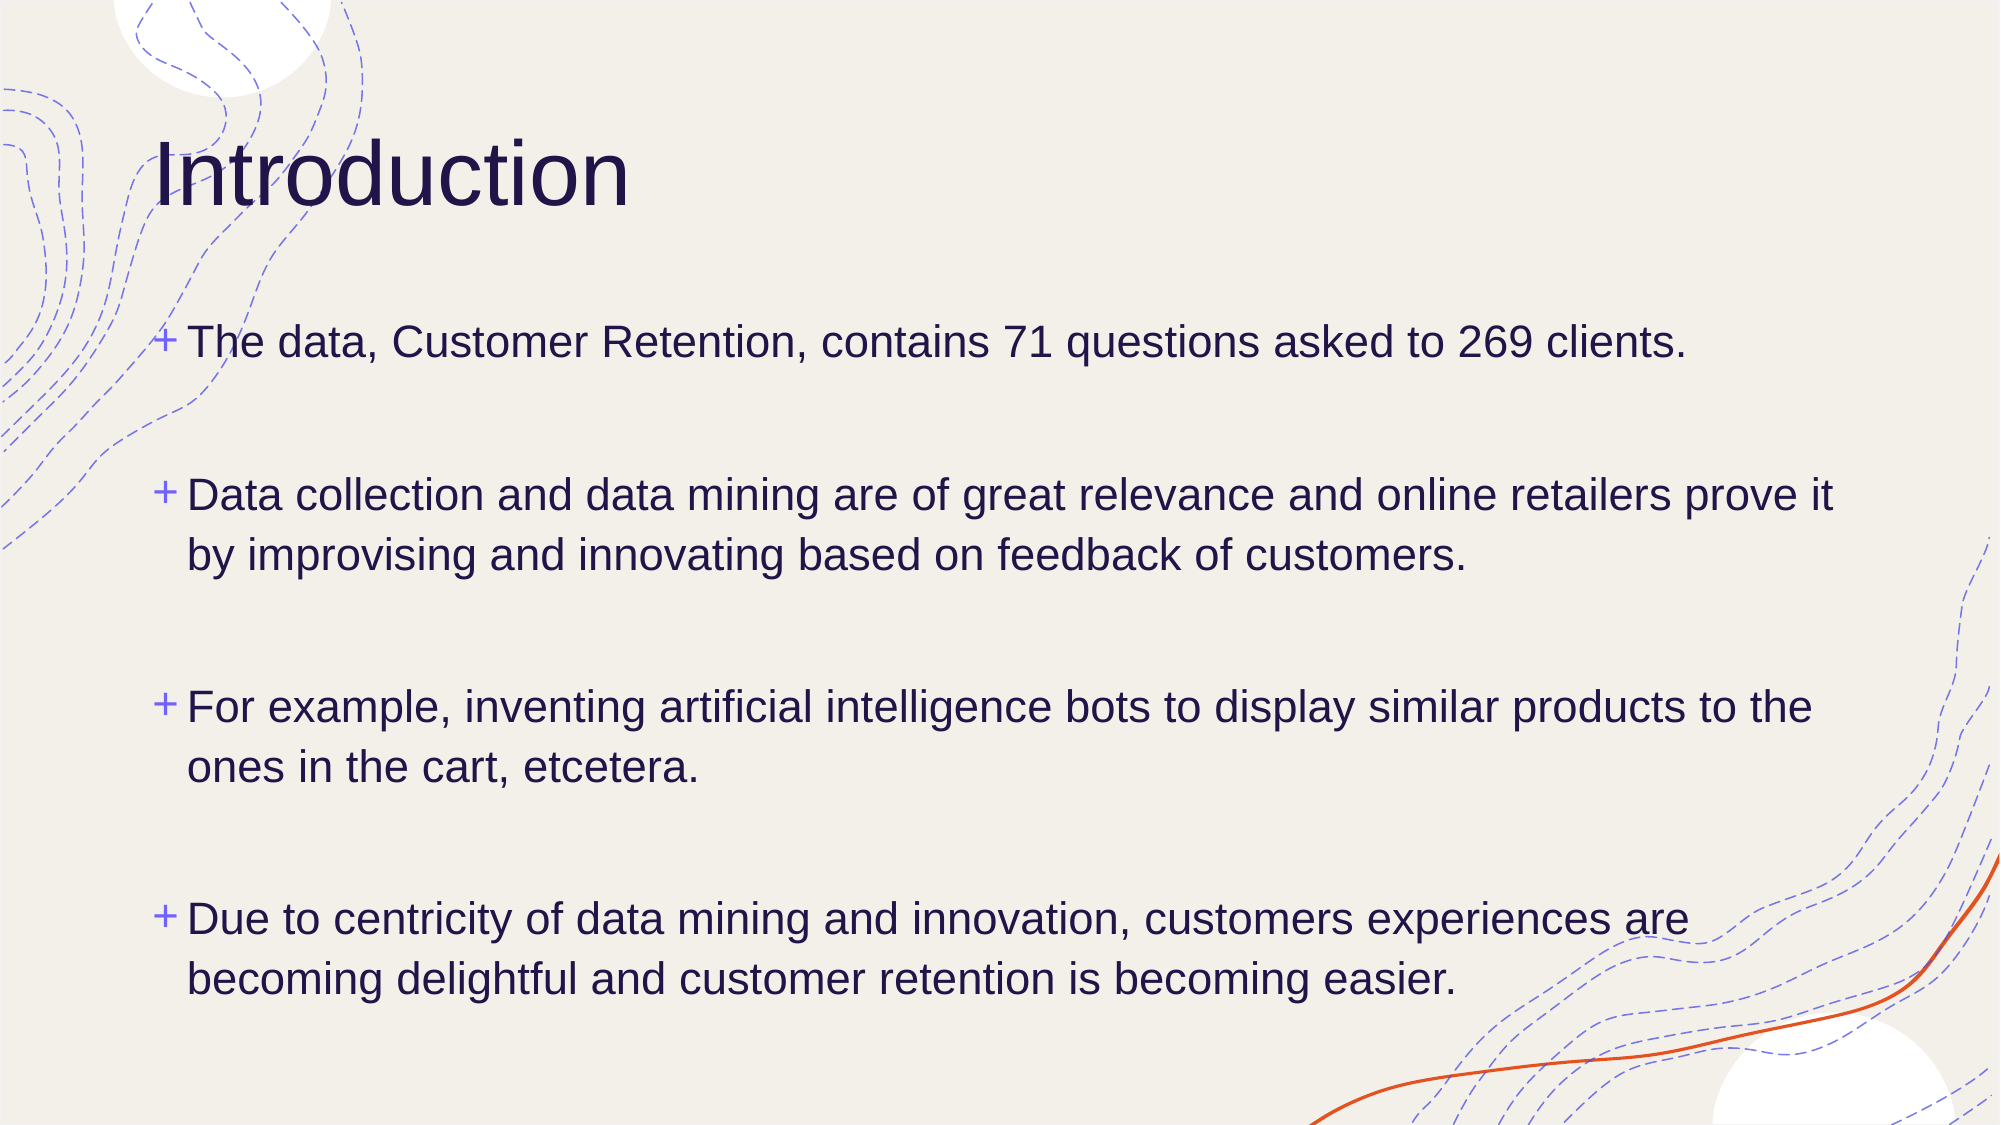

# Introduction
The data, Customer Retention, contains 71 questions asked to 269 clients.

Data collection and data mining are of great relevance and online retailers prove it by improvising and innovating based on feedback of customers.

For example, inventing artificial intelligence bots to display similar products to the ones in the cart, etcetera.

Due to centricity of data mining and innovation, customers experiences are becoming delightful and customer retention is becoming easier.